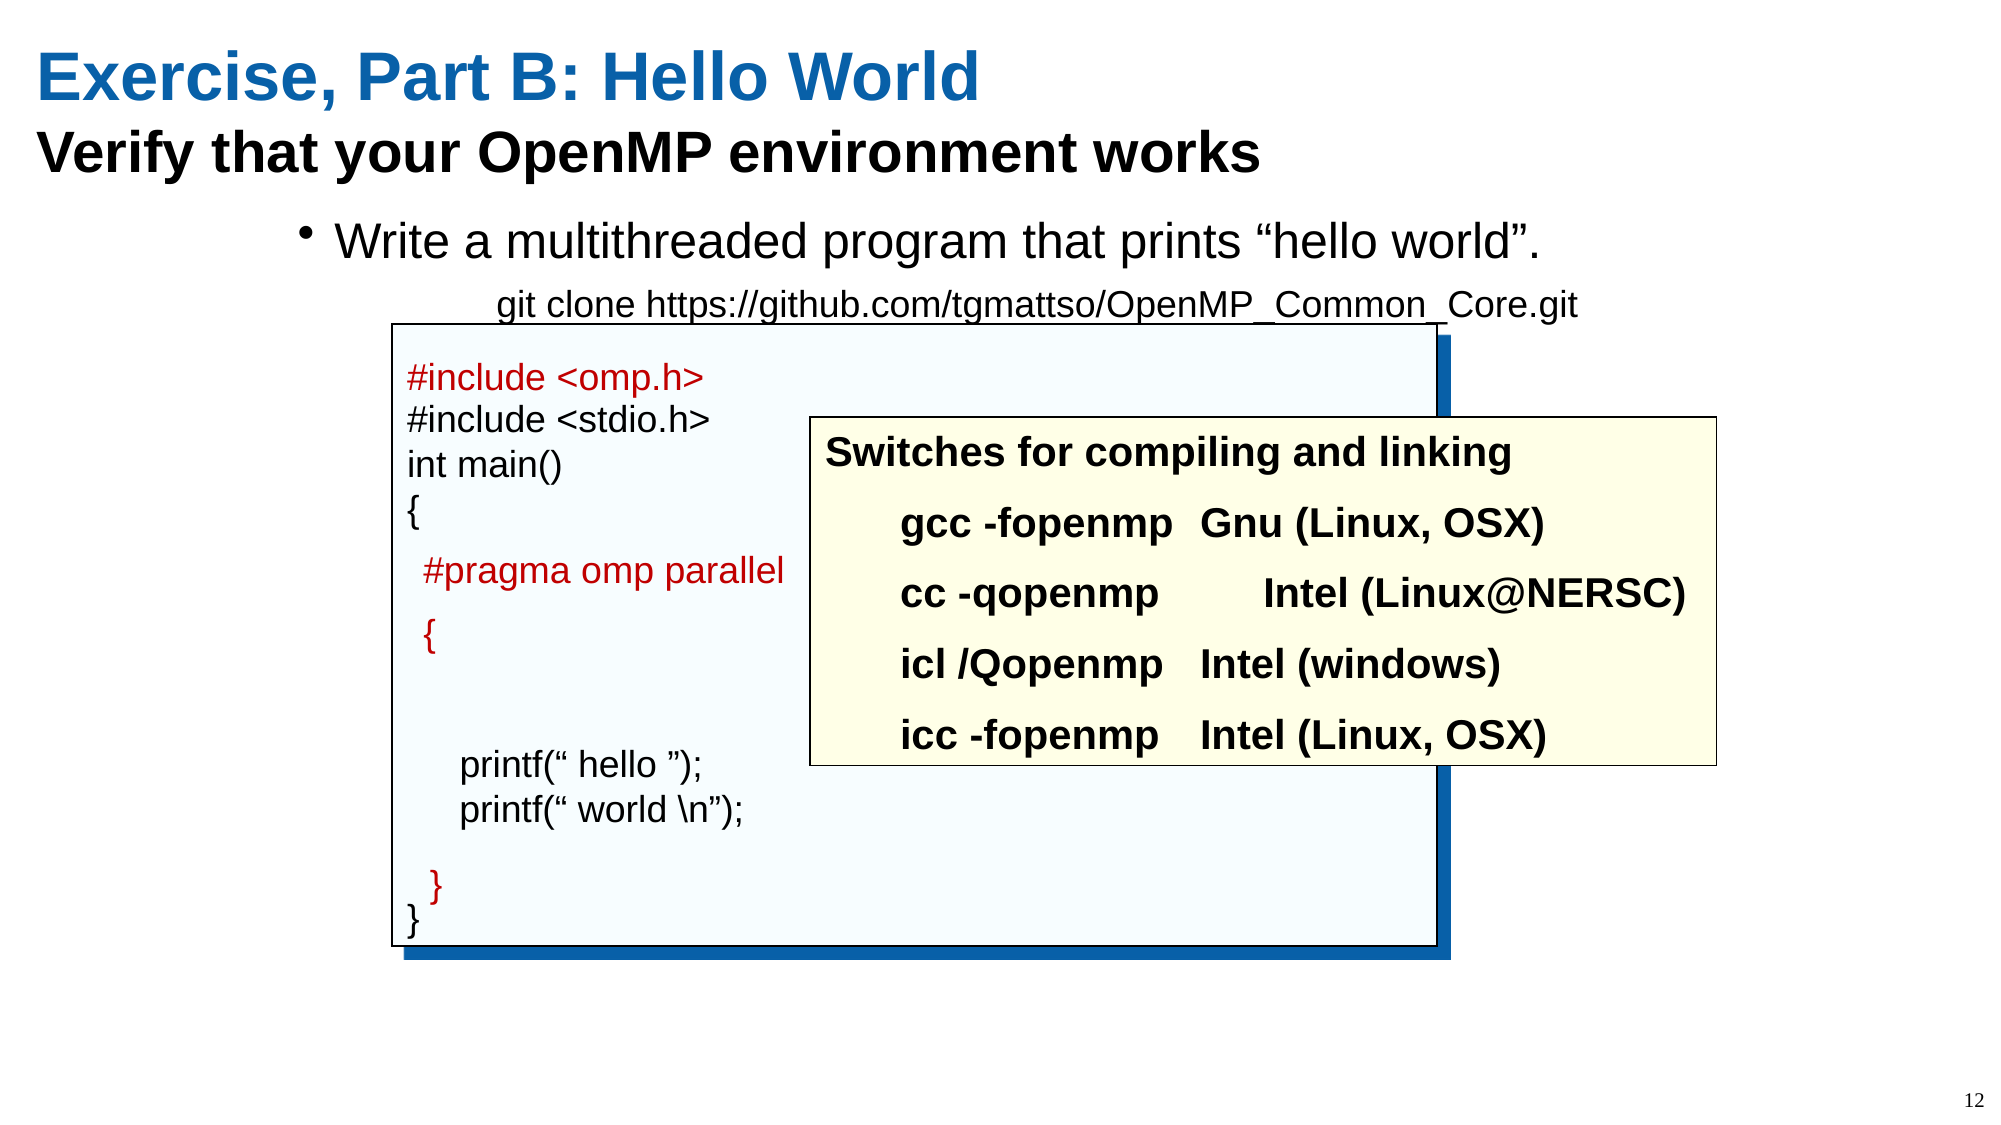

# Exercise, Part B: Hello World Verify that your OpenMP environment works
Write a multithreaded program that prints “hello world”.
git clone https://github.com/tgmattso/OpenMP_Common_Core.git

#include <stdio.h>
int main()
{

     printf(“ hello ”);
     printf(“ world \n”);
}
#include <omp.h>
#pragma omp parallel
{
}
Switches for compiling and linking
gcc -fopenmp	Gnu (Linux, OSX)
cc -qopenmp         Intel (Linux@NERSC)
icl /Qopenmp  	Intel (windows)
icc -fopenmp  	Intel (Linux, OSX)
12